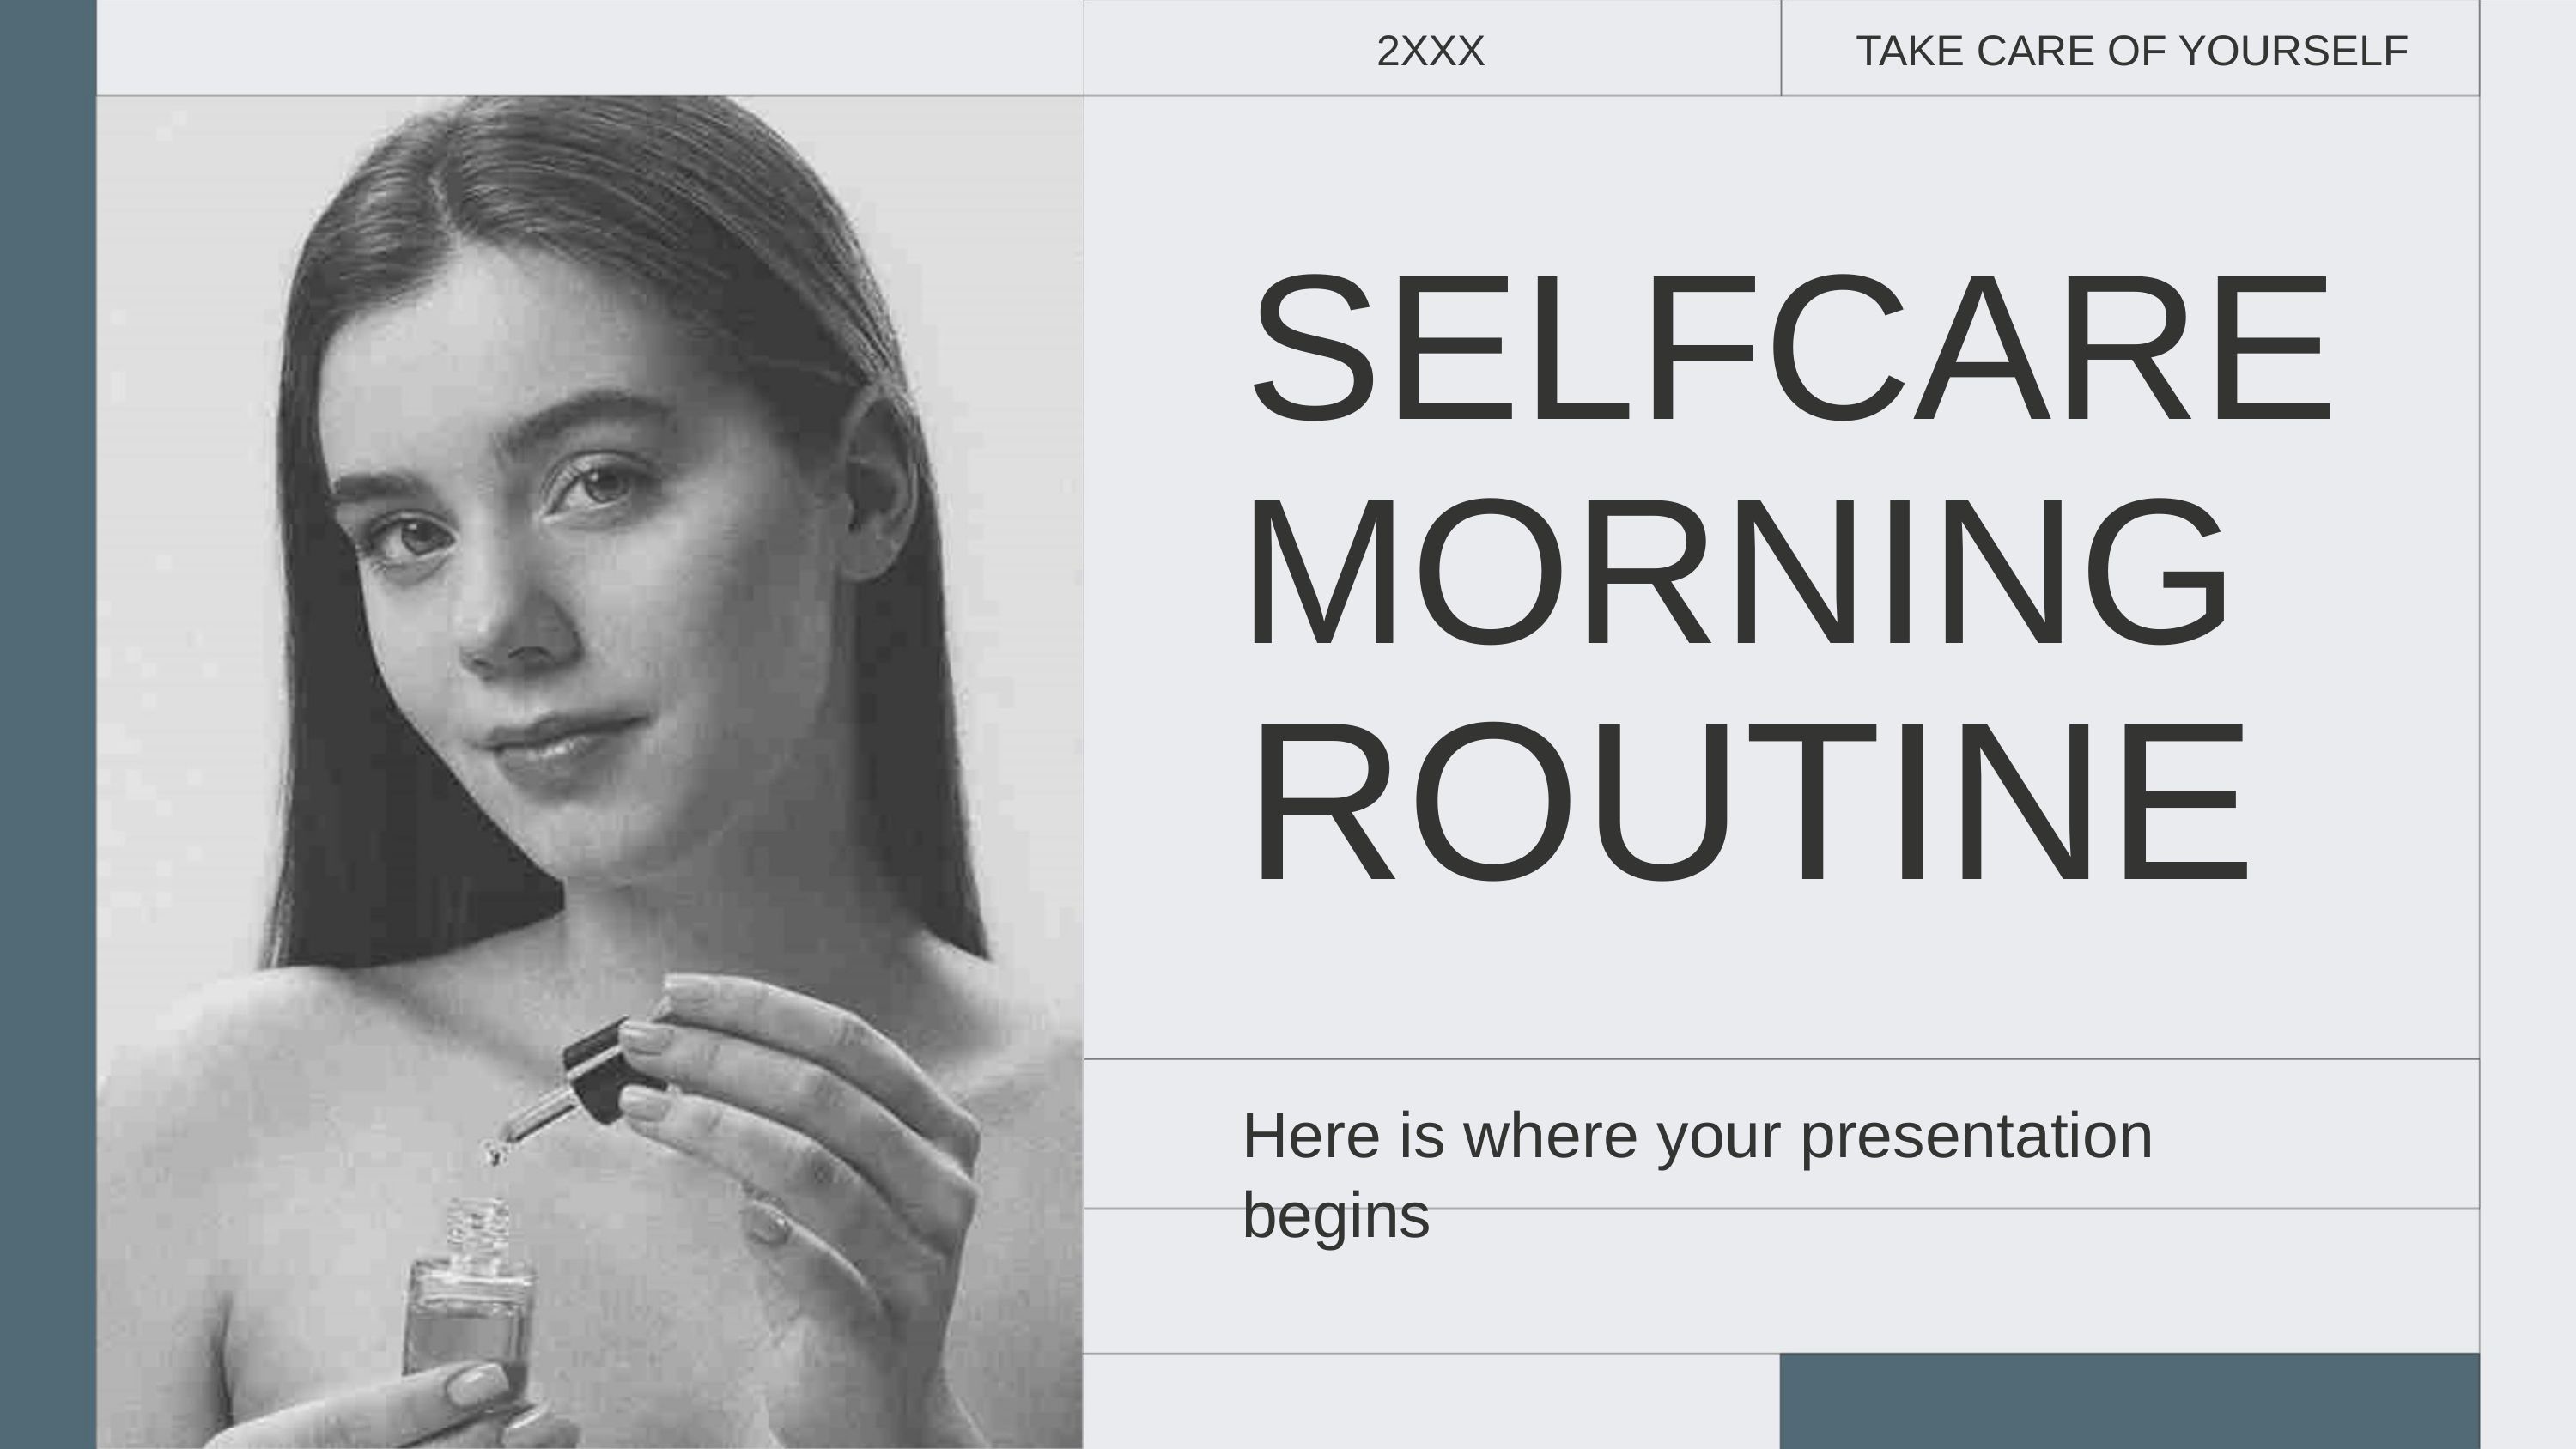

2XXX
TAKE CARE OF YOURSELF
SELFCARE
MORNING
ROUTINE
Here is where your presentation begins